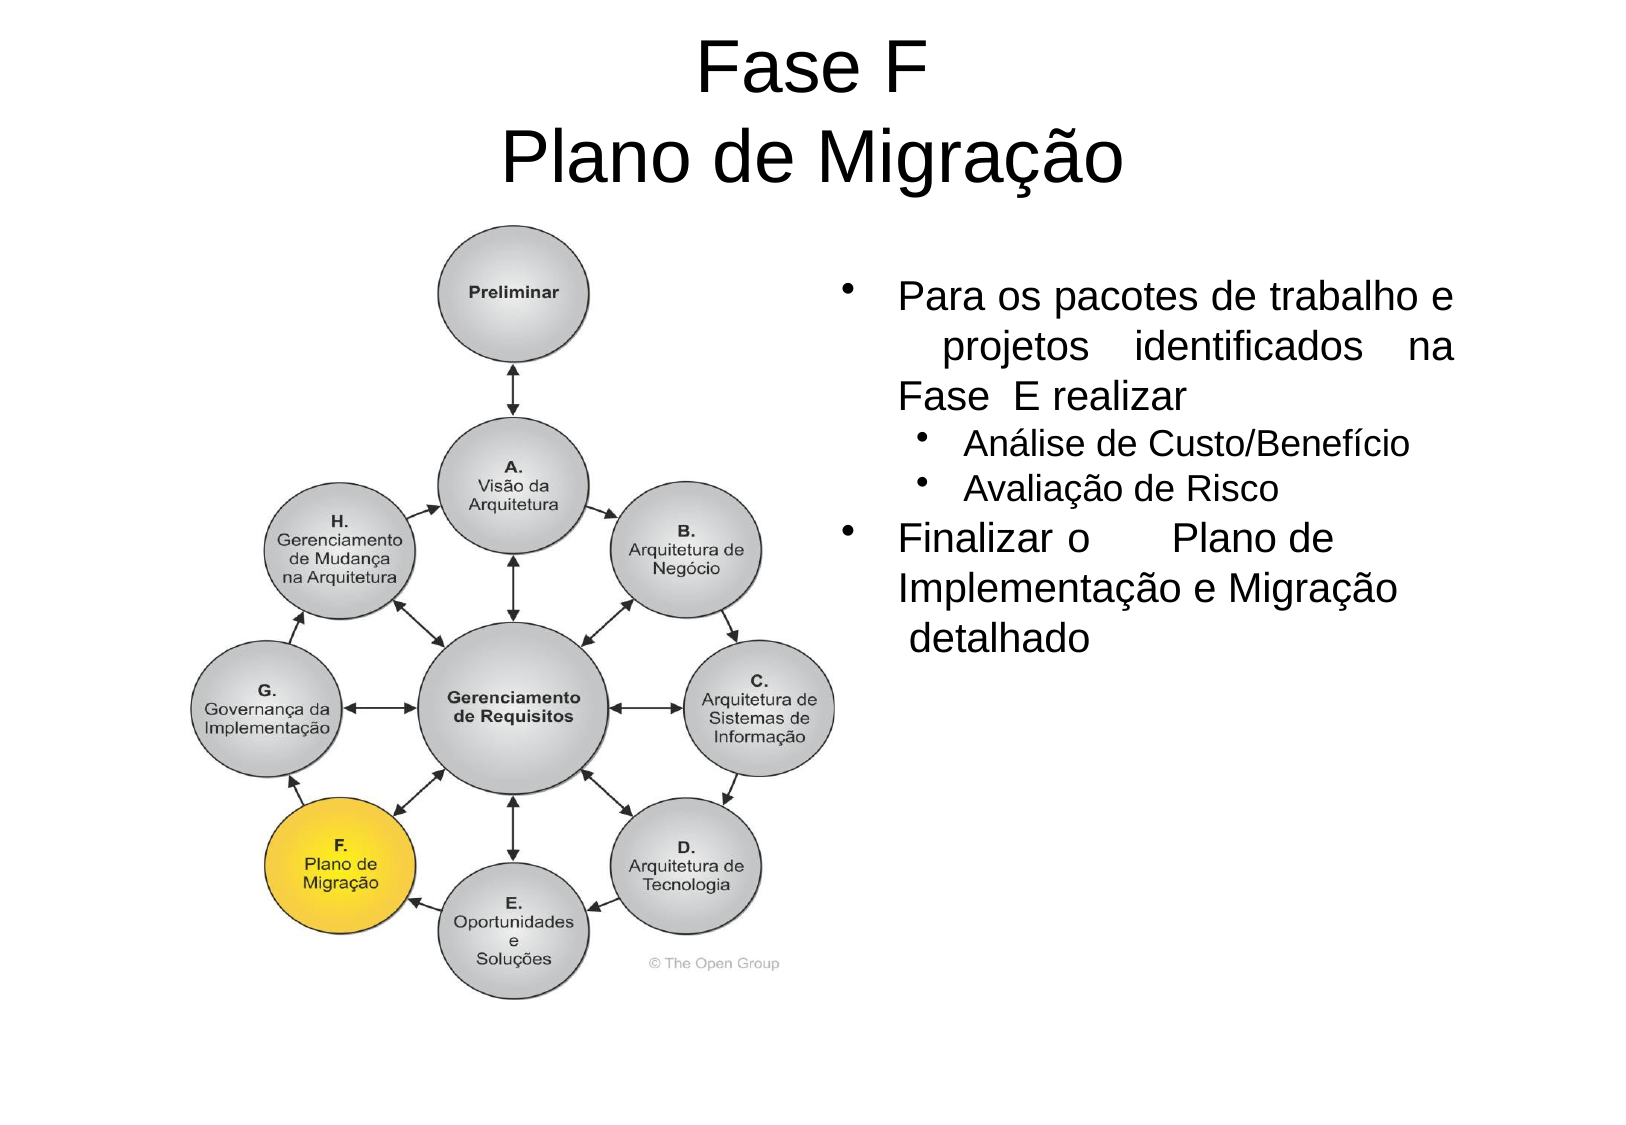

# Fase F
Plano de Migração

Para os pacotes de trabalho e  projetos identificados na Fase  E realizar
Análise de Custo/Benefício
Avaliação de Risco
Finalizar o	Plano de  Implementação e Migração  detalhado